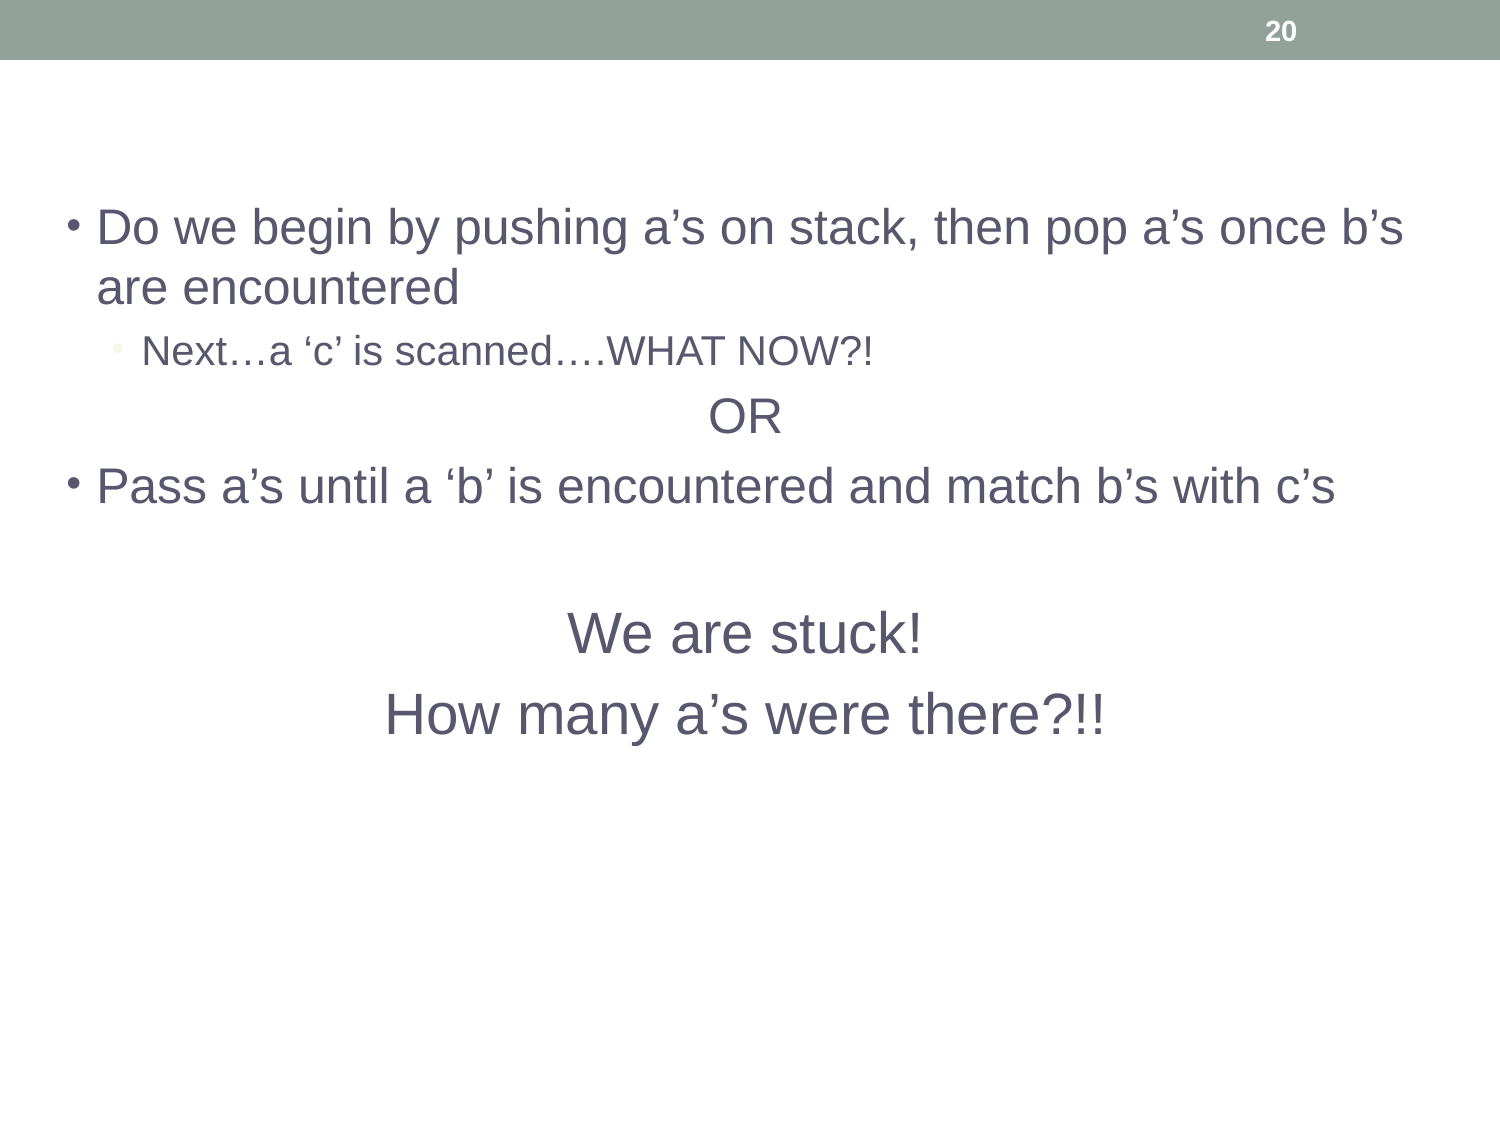

20
Do we begin by pushing a’s on stack, then pop a’s once b’s are encountered
Next…a ‘c’ is scanned….WHAT NOW?!
OR
Pass a’s until a ‘b’ is encountered and match b’s with c’s

We are stuck!
How many a’s were there?!!